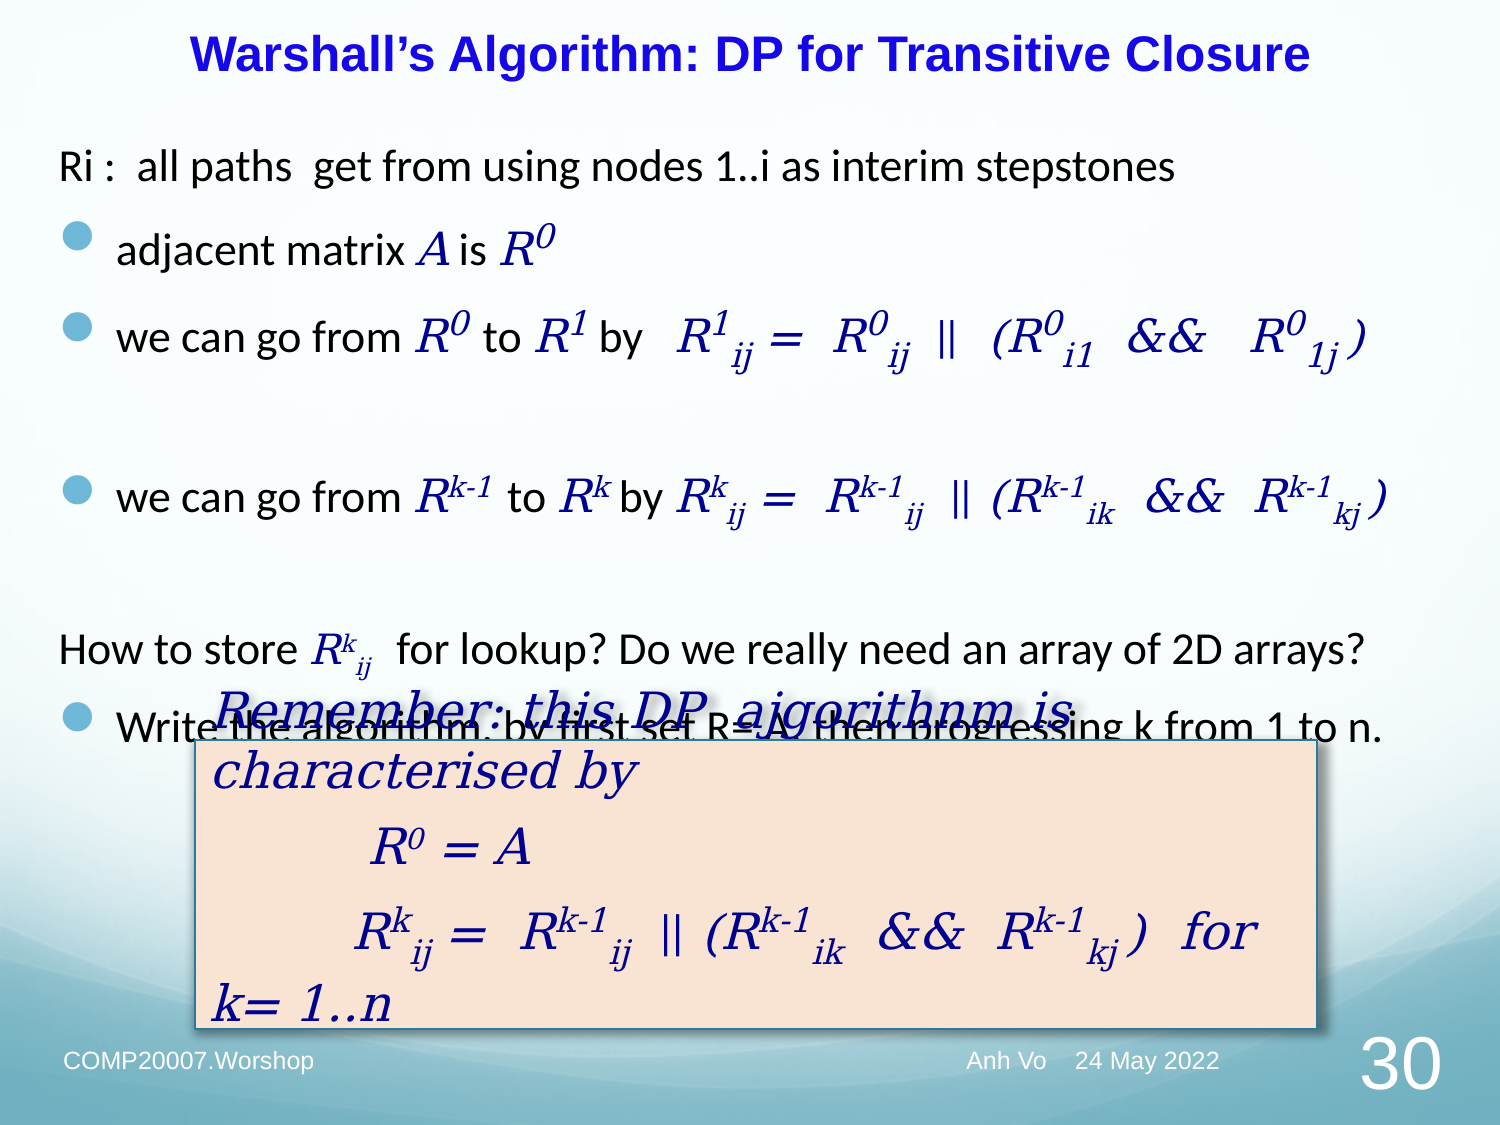

# Warshall’s Algorithm: DP for Transitive Closure
Ri :  all paths  get from using nodes 1..i as interim stepstones
adjacent matrix A is R0
we can go from R0 to R1 by   R1ij =  R0ij  ||  (R0i1  &&   R01j )

we can go from Rk-1 to Rk by Rkij =  Rk-1ij  || (Rk-1ik  &&  Rk-1kj )

How to store Rkij  for lookup? Do we really need an array of 2D arrays?
Write the algorithm, by first set R= A, then progressing k from 1 to n.

Remember: this DP  ajgorithnm is characterised by
          R0 = A
         Rkij =  Rk-1ij  || (Rk-1ik  &&  Rk-1kj )  for k= 1..n

COMP20007.Worshop
Anh Vo    24 May 2022
30